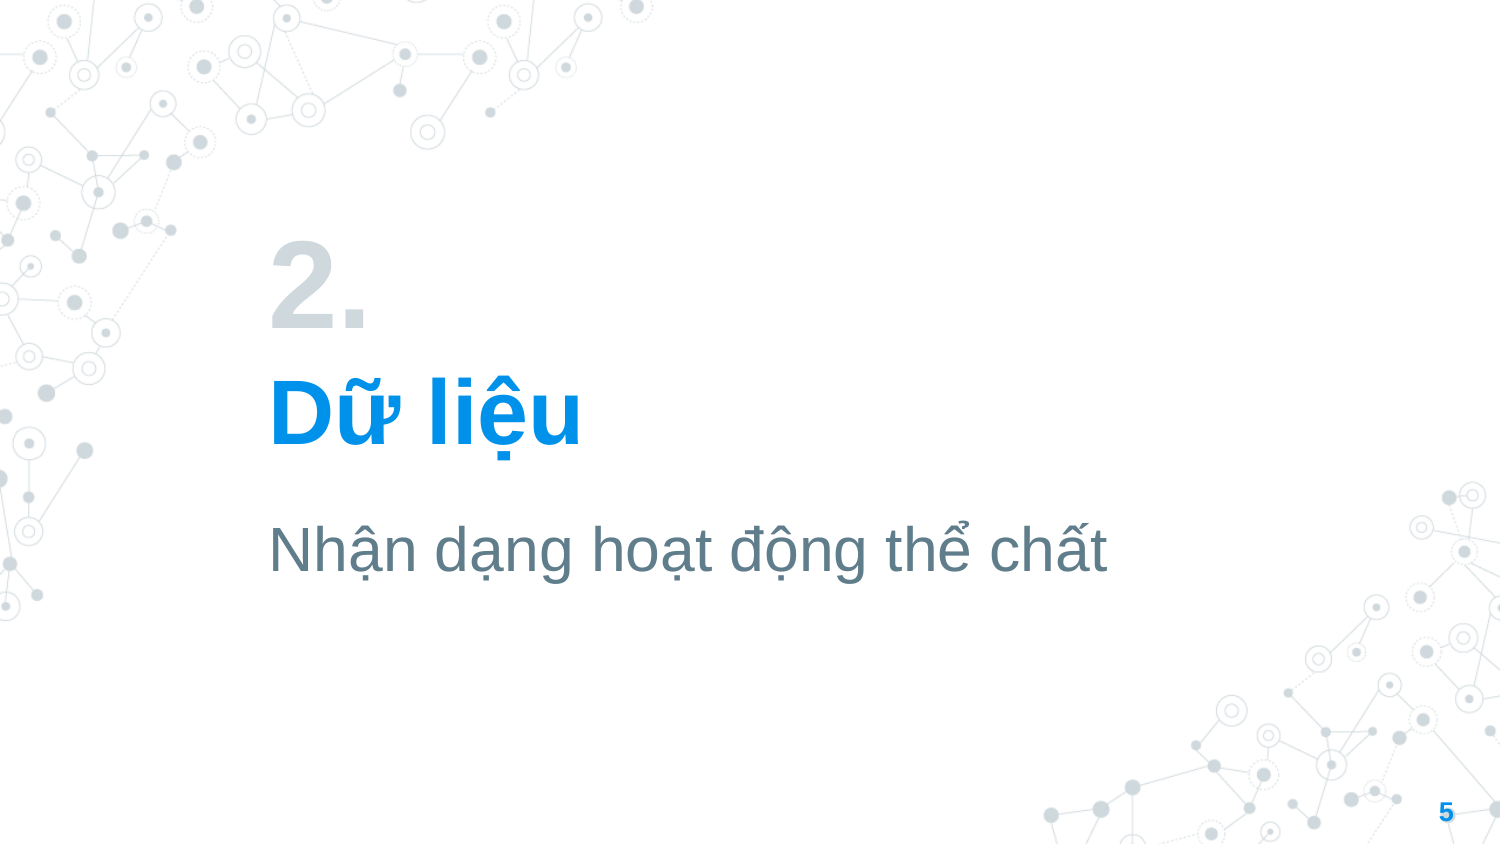

# 2.
Dữ liệu
Nhận dạng hoạt động thể chất
5